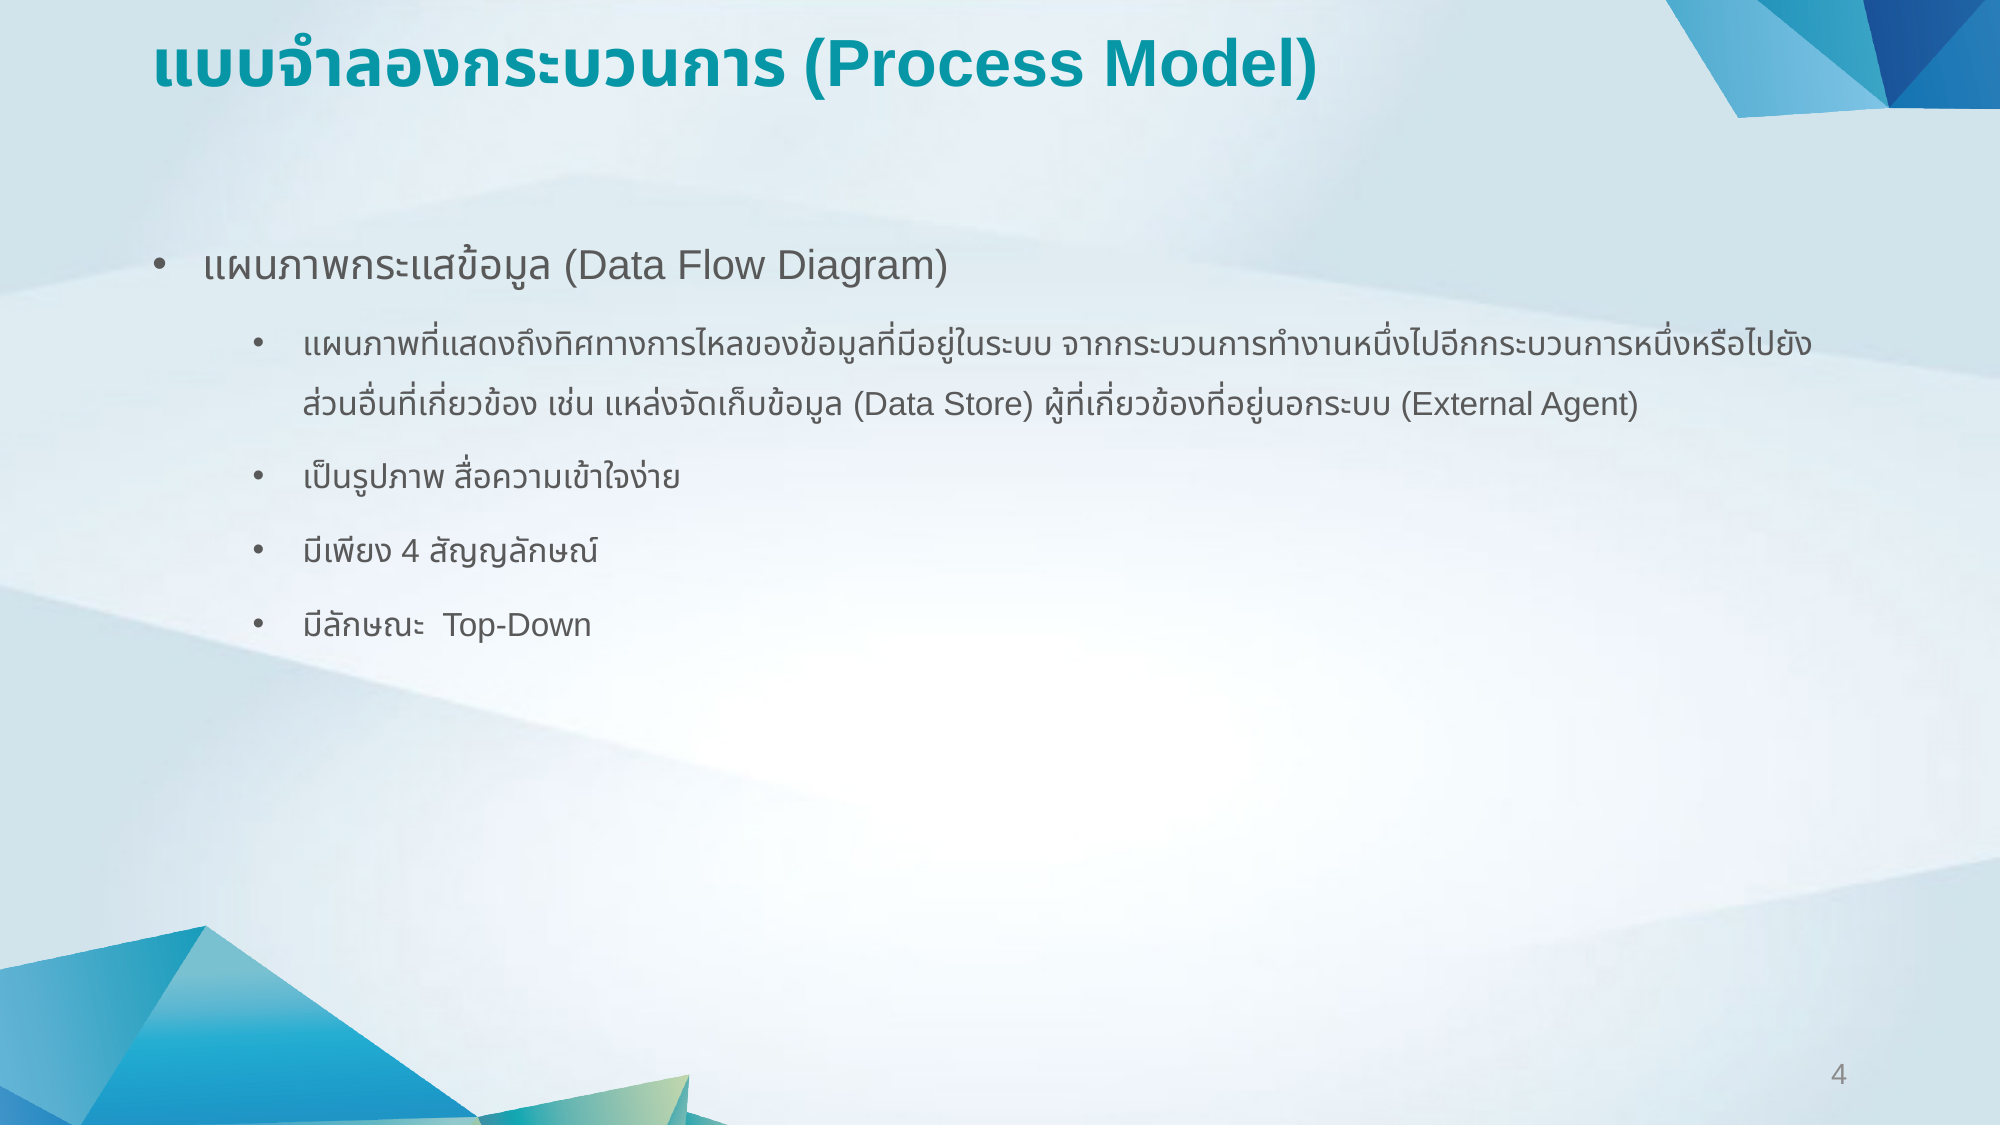

# แบบจำลองกระบวนการ (Process Model)
แผนภาพกระแสข้อมูล (Data Flow Diagram)
แผนภาพที่แสดงถึงทิศทางการไหลของข้อมูลที่มีอยู่ในระบบ จากกระบวนการทำงานหนึ่งไปอีกกระบวนการหนึ่งหรือไปยังส่วนอื่นที่เกี่ยวข้อง เช่น แหล่งจัดเก็บข้อมูล (Data Store) ผู้ที่เกี่ยวข้องที่อยู่นอกระบบ (External Agent)
เป็นรูปภาพ สื่อความเข้าใจง่าย
มีเพียง 4 สัญญลักษณ์
มีลักษณะ  Top-Down
4